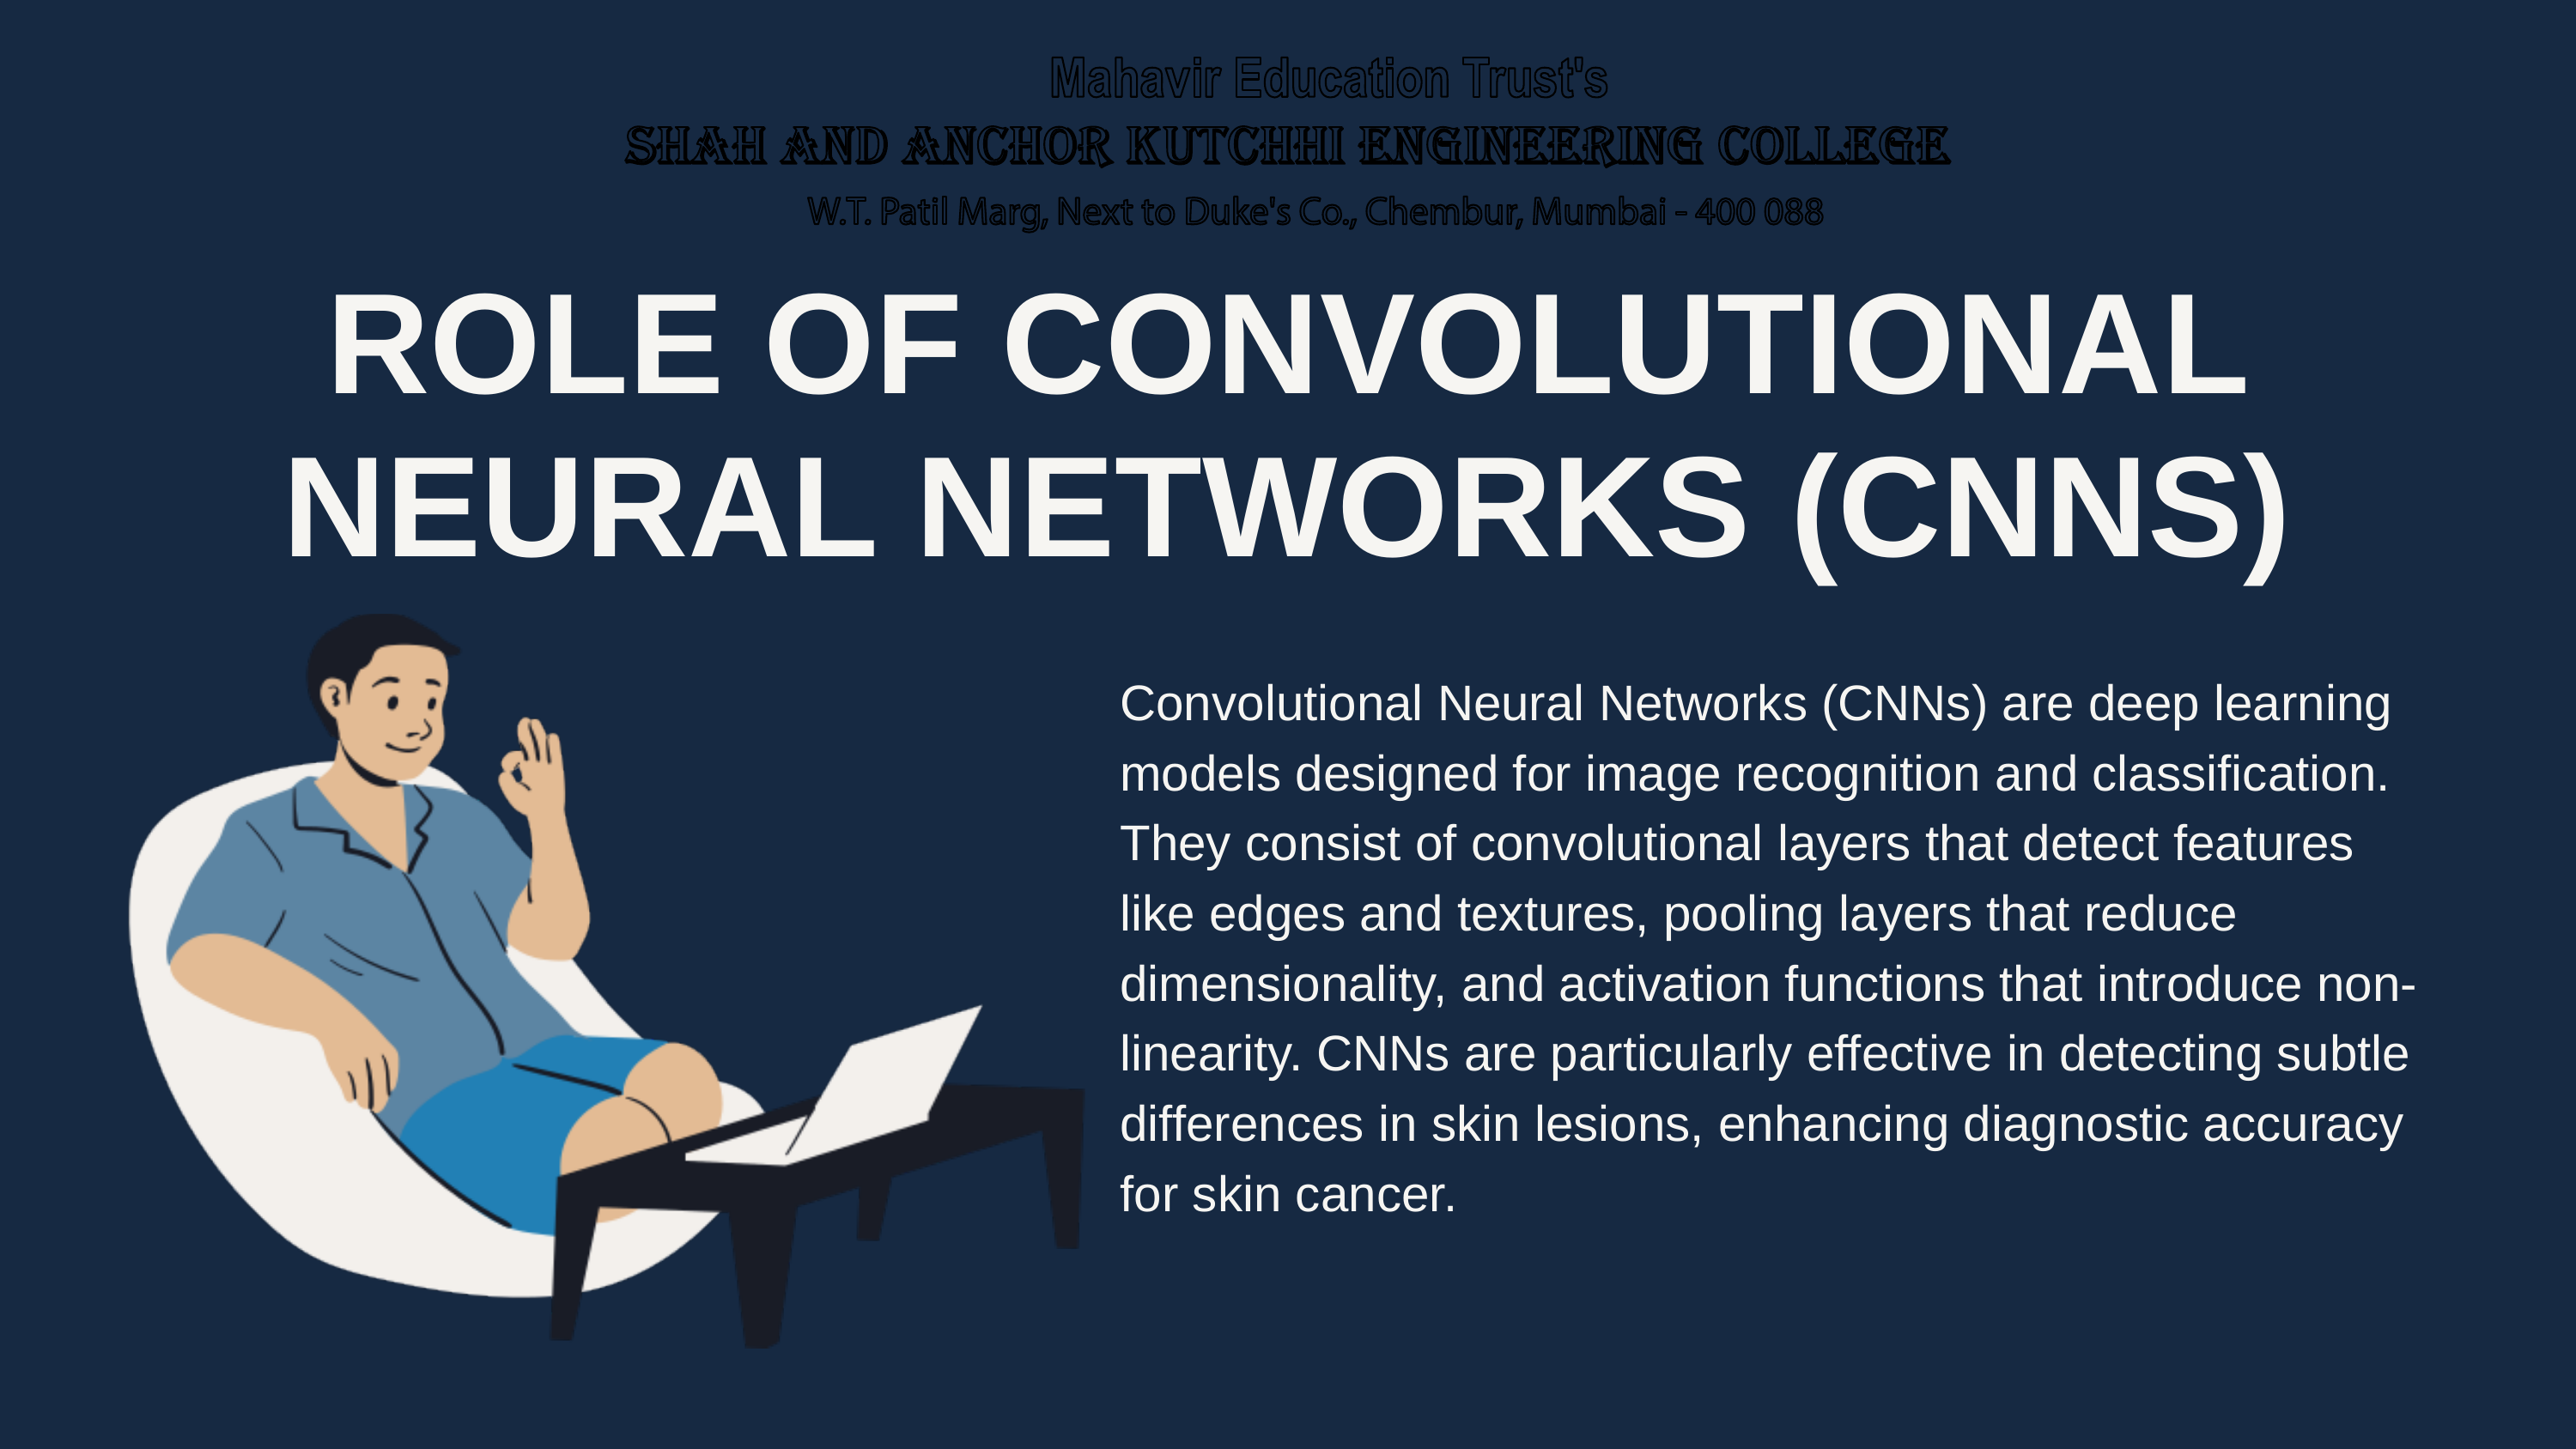

ROLE OF CONVOLUTIONAL NEURAL NETWORKS (CNNS)

Convolutional Neural Networks (CNNs) are deep learning models designed for image recognition and classification. They consist of convolutional layers that detect features like edges and textures, pooling layers that reduce dimensionality, and activation functions that introduce non-linearity. CNNs are particularly effective in detecting subtle differences in skin lesions, enhancing diagnostic accuracy for skin cancer.